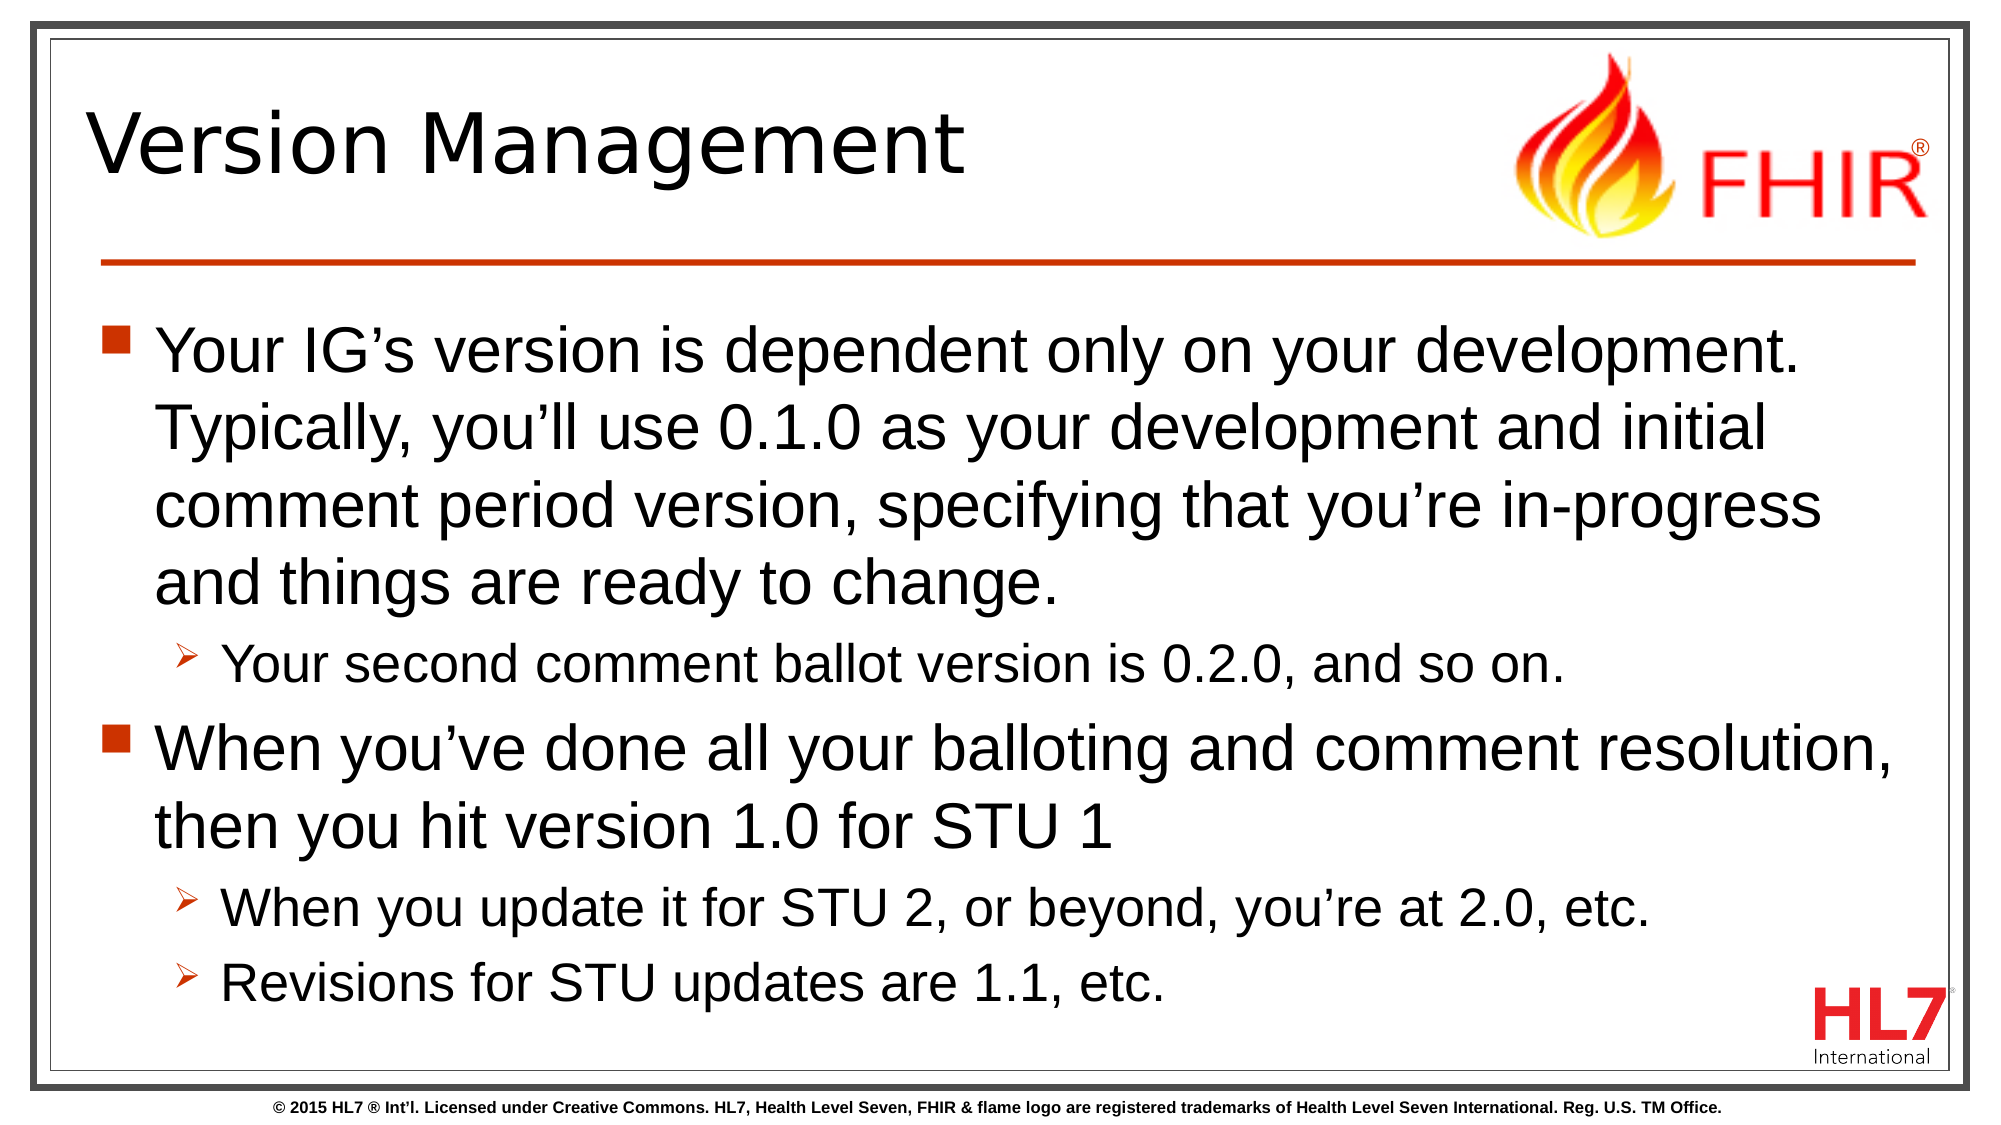

# Version Management
Your IG’s version is dependent only on your development.  Typically, you’ll use 0.1.0 as your development and initial comment period version, specifying that you’re in-progress and things are ready to change.
Your second comment ballot version is 0.2.0, and so on.
When you’ve done all your balloting and comment resolution, then you hit version 1.0 for STU 1
When you update it for STU 2, or beyond, you’re at 2.0, etc.
Revisions for STU updates are 1.1, etc.